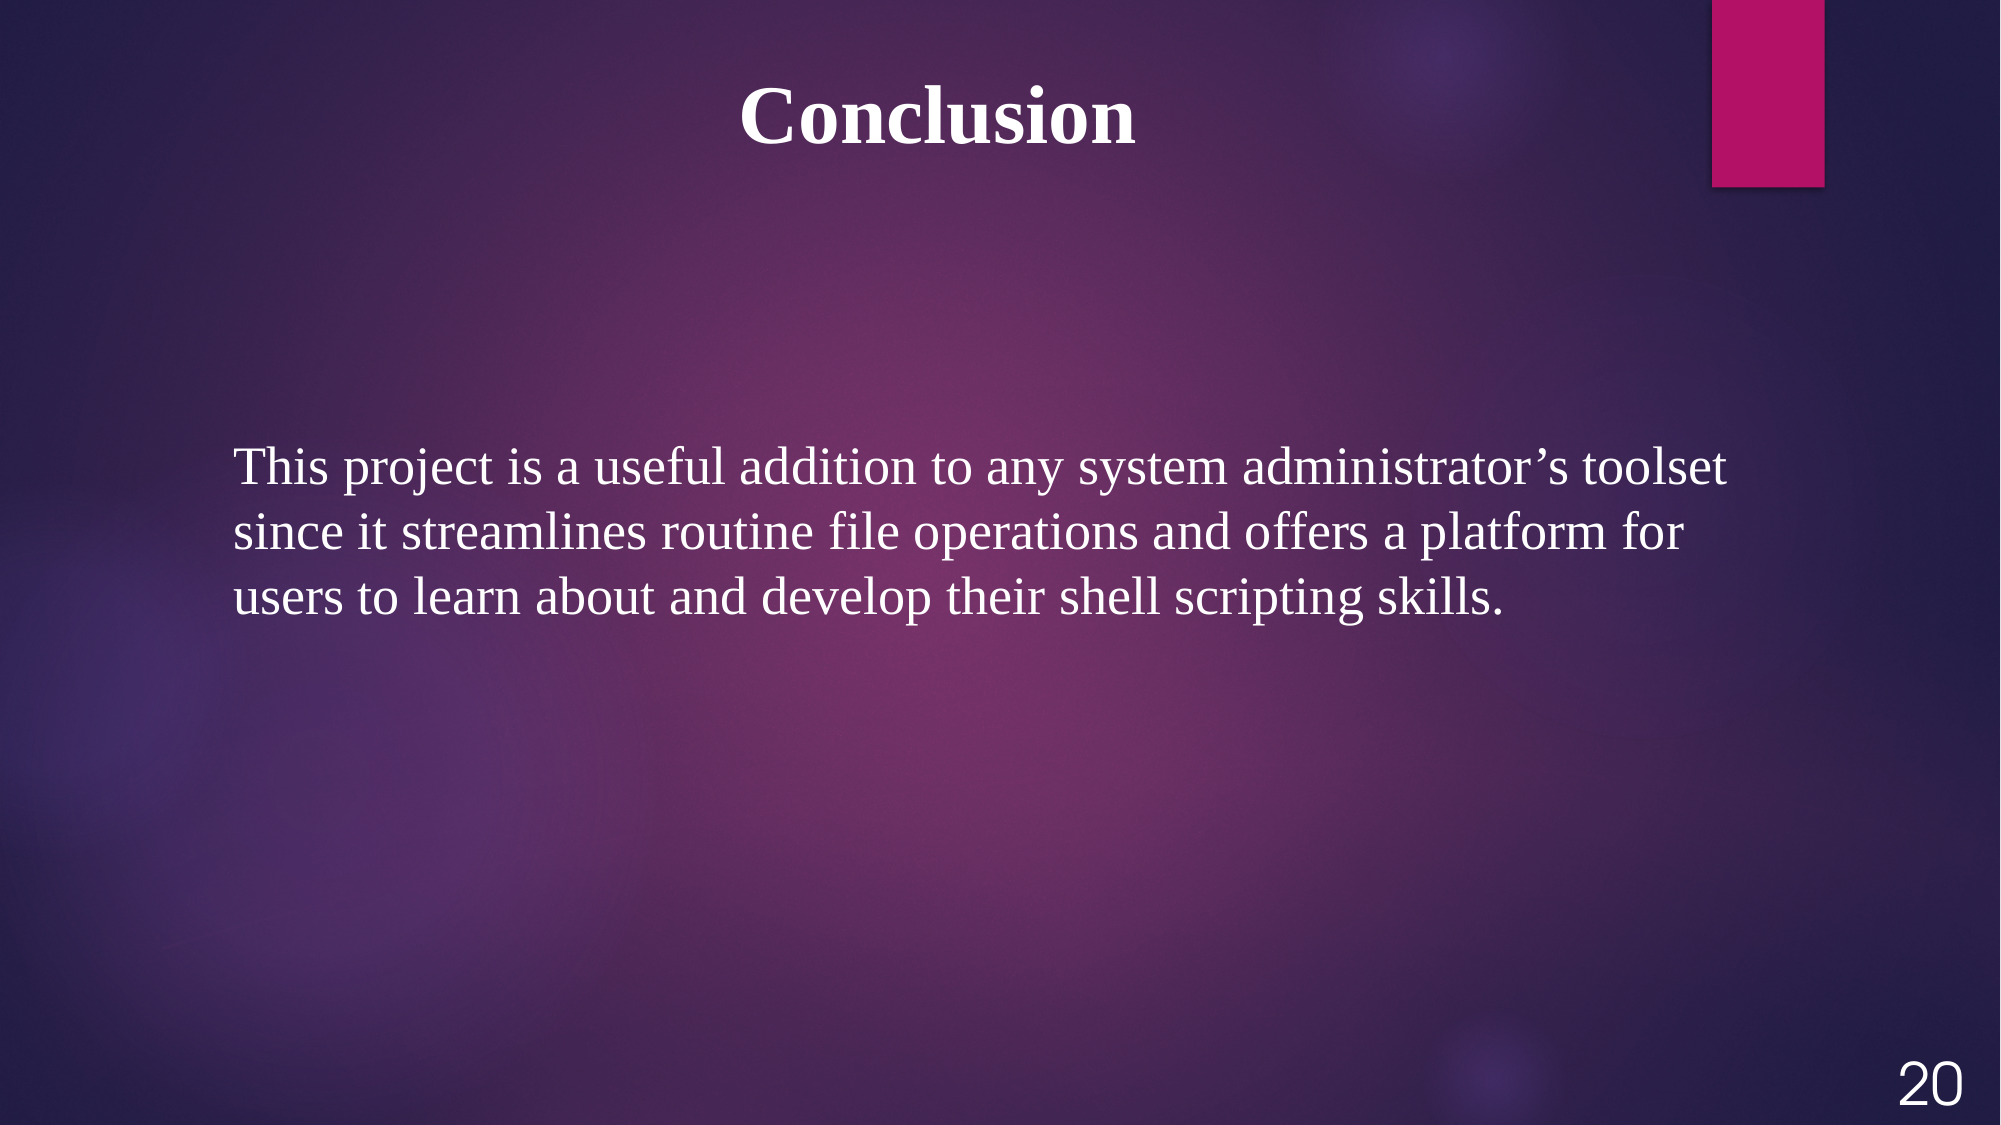

Conclusion

This project is a useful addition to any system administrator’s toolset since it streamlines routine file operations and offers a platform for users to learn about and develop their shell scripting skills.
20